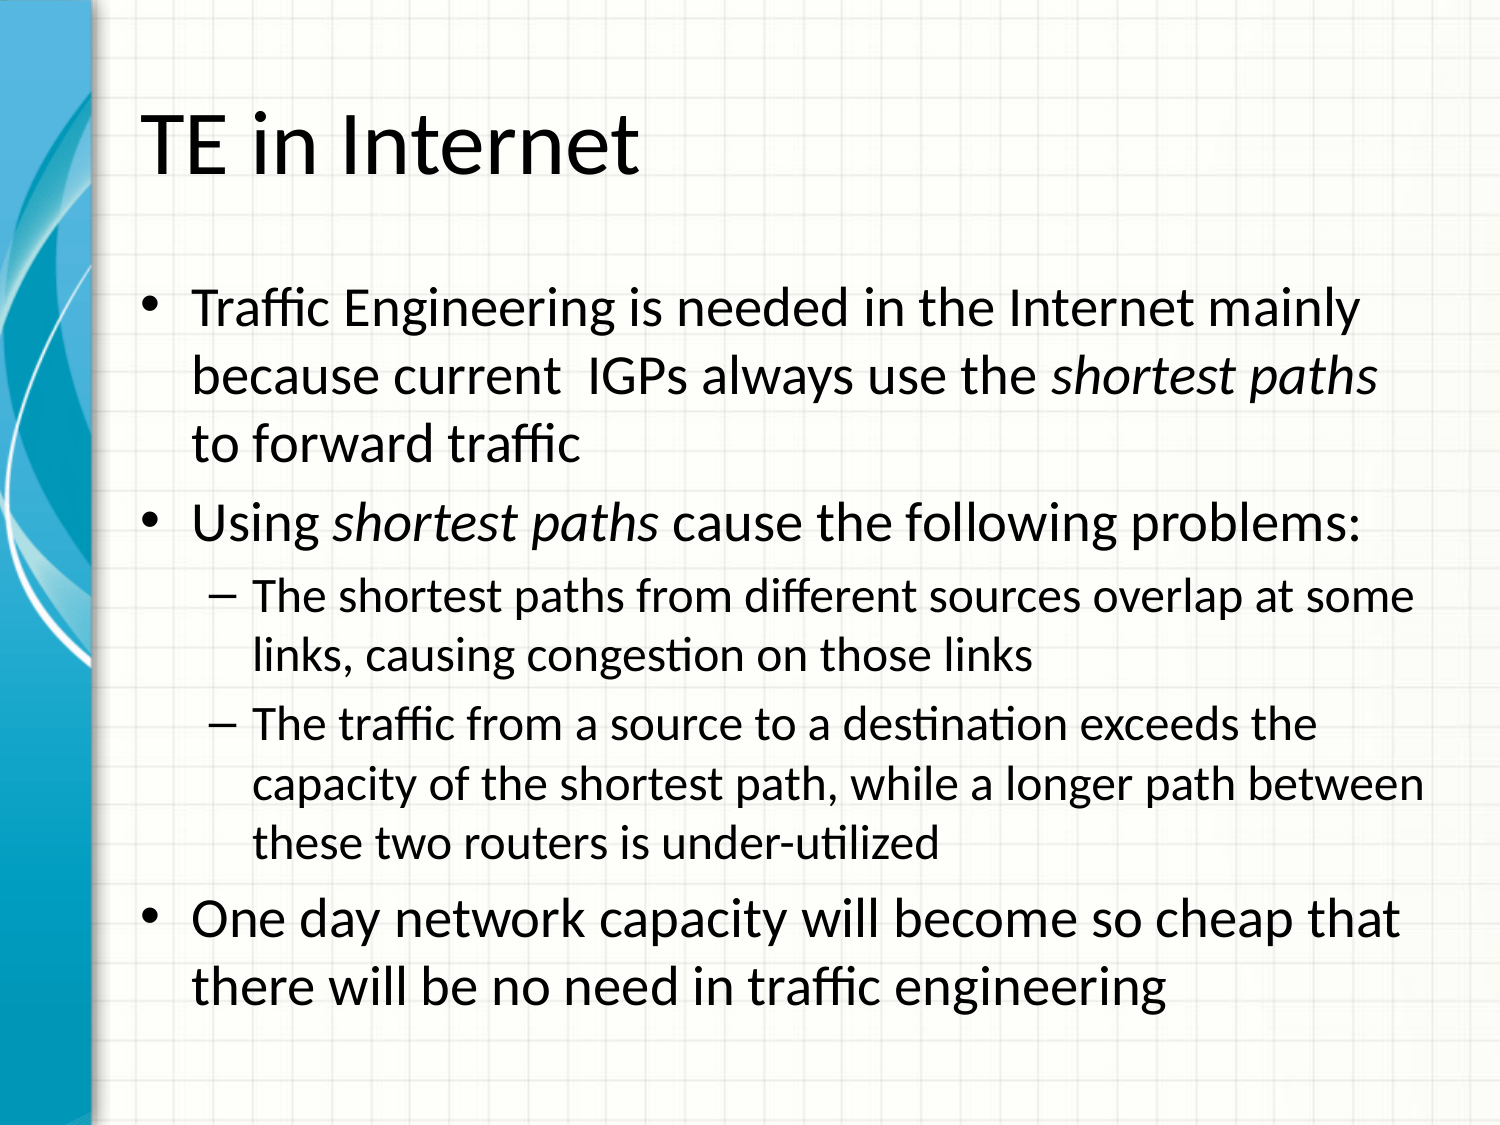

# TE in Internet
Traffic Engineering is needed in the Internet mainly because current  IGPs always use the shortest paths to forward traffic
Using shortest paths cause the following problems:
The shortest paths from different sources overlap at some links, causing congestion on those links
The traffic from a source to a destination exceeds the capacity of the shortest path, while a longer path between these two routers is under-utilized
One day network capacity will become so cheap that there will be no need in traffic engineering